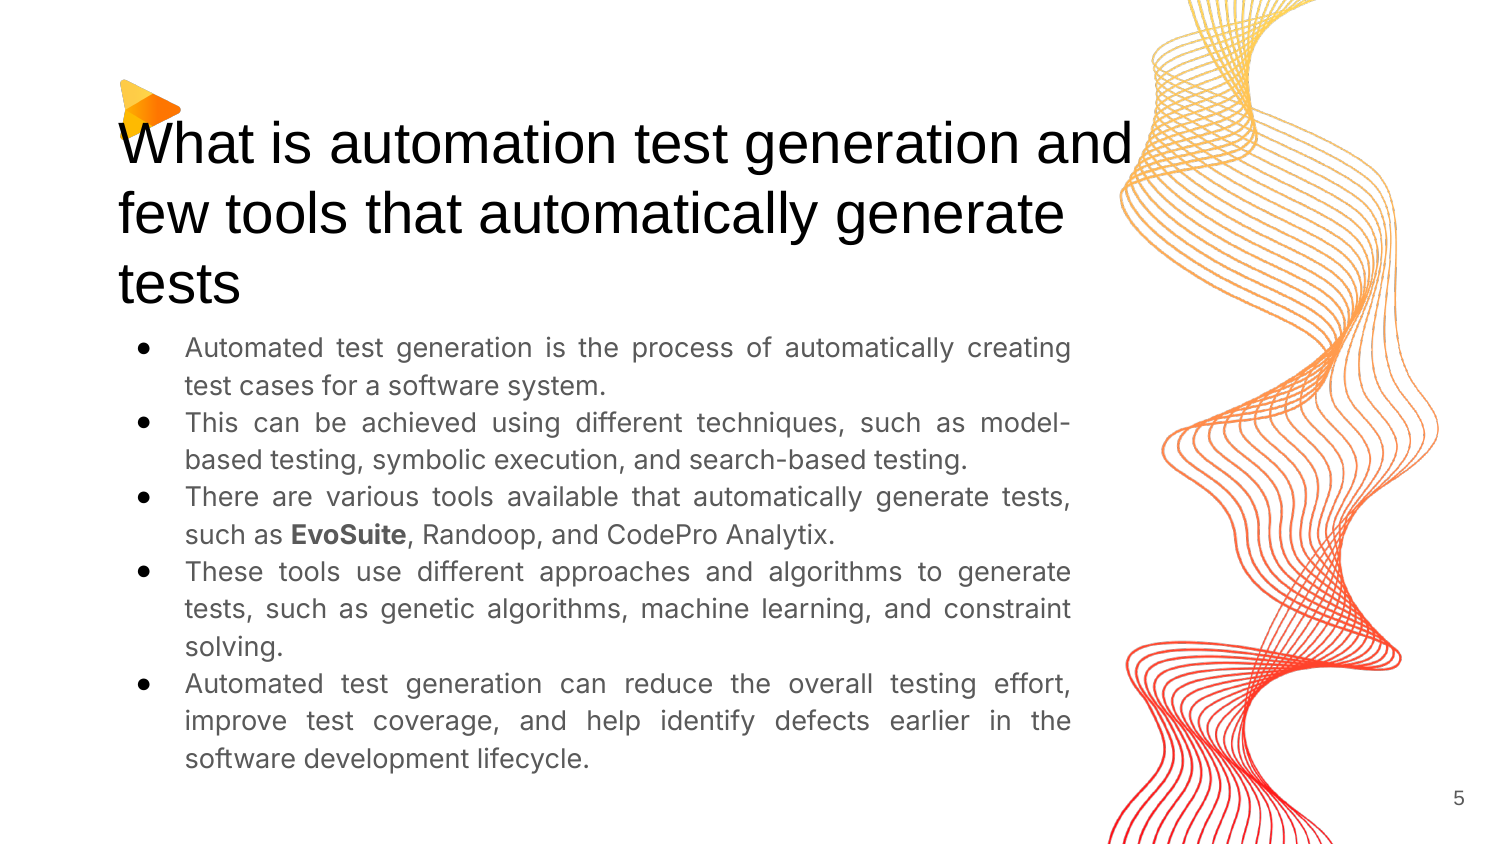

# What is automation test generation and few tools that automatically generate tests
Automated test generation is the process of automatically creating test cases for a software system.
This can be achieved using different techniques, such as model-based testing, symbolic execution, and search-based testing.
There are various tools available that automatically generate tests, such as EvoSuite, Randoop, and CodePro Analytix.
These tools use different approaches and algorithms to generate tests, such as genetic algorithms, machine learning, and constraint solving.
Automated test generation can reduce the overall testing effort, improve test coverage, and help identify defects earlier in the software development lifecycle.
5